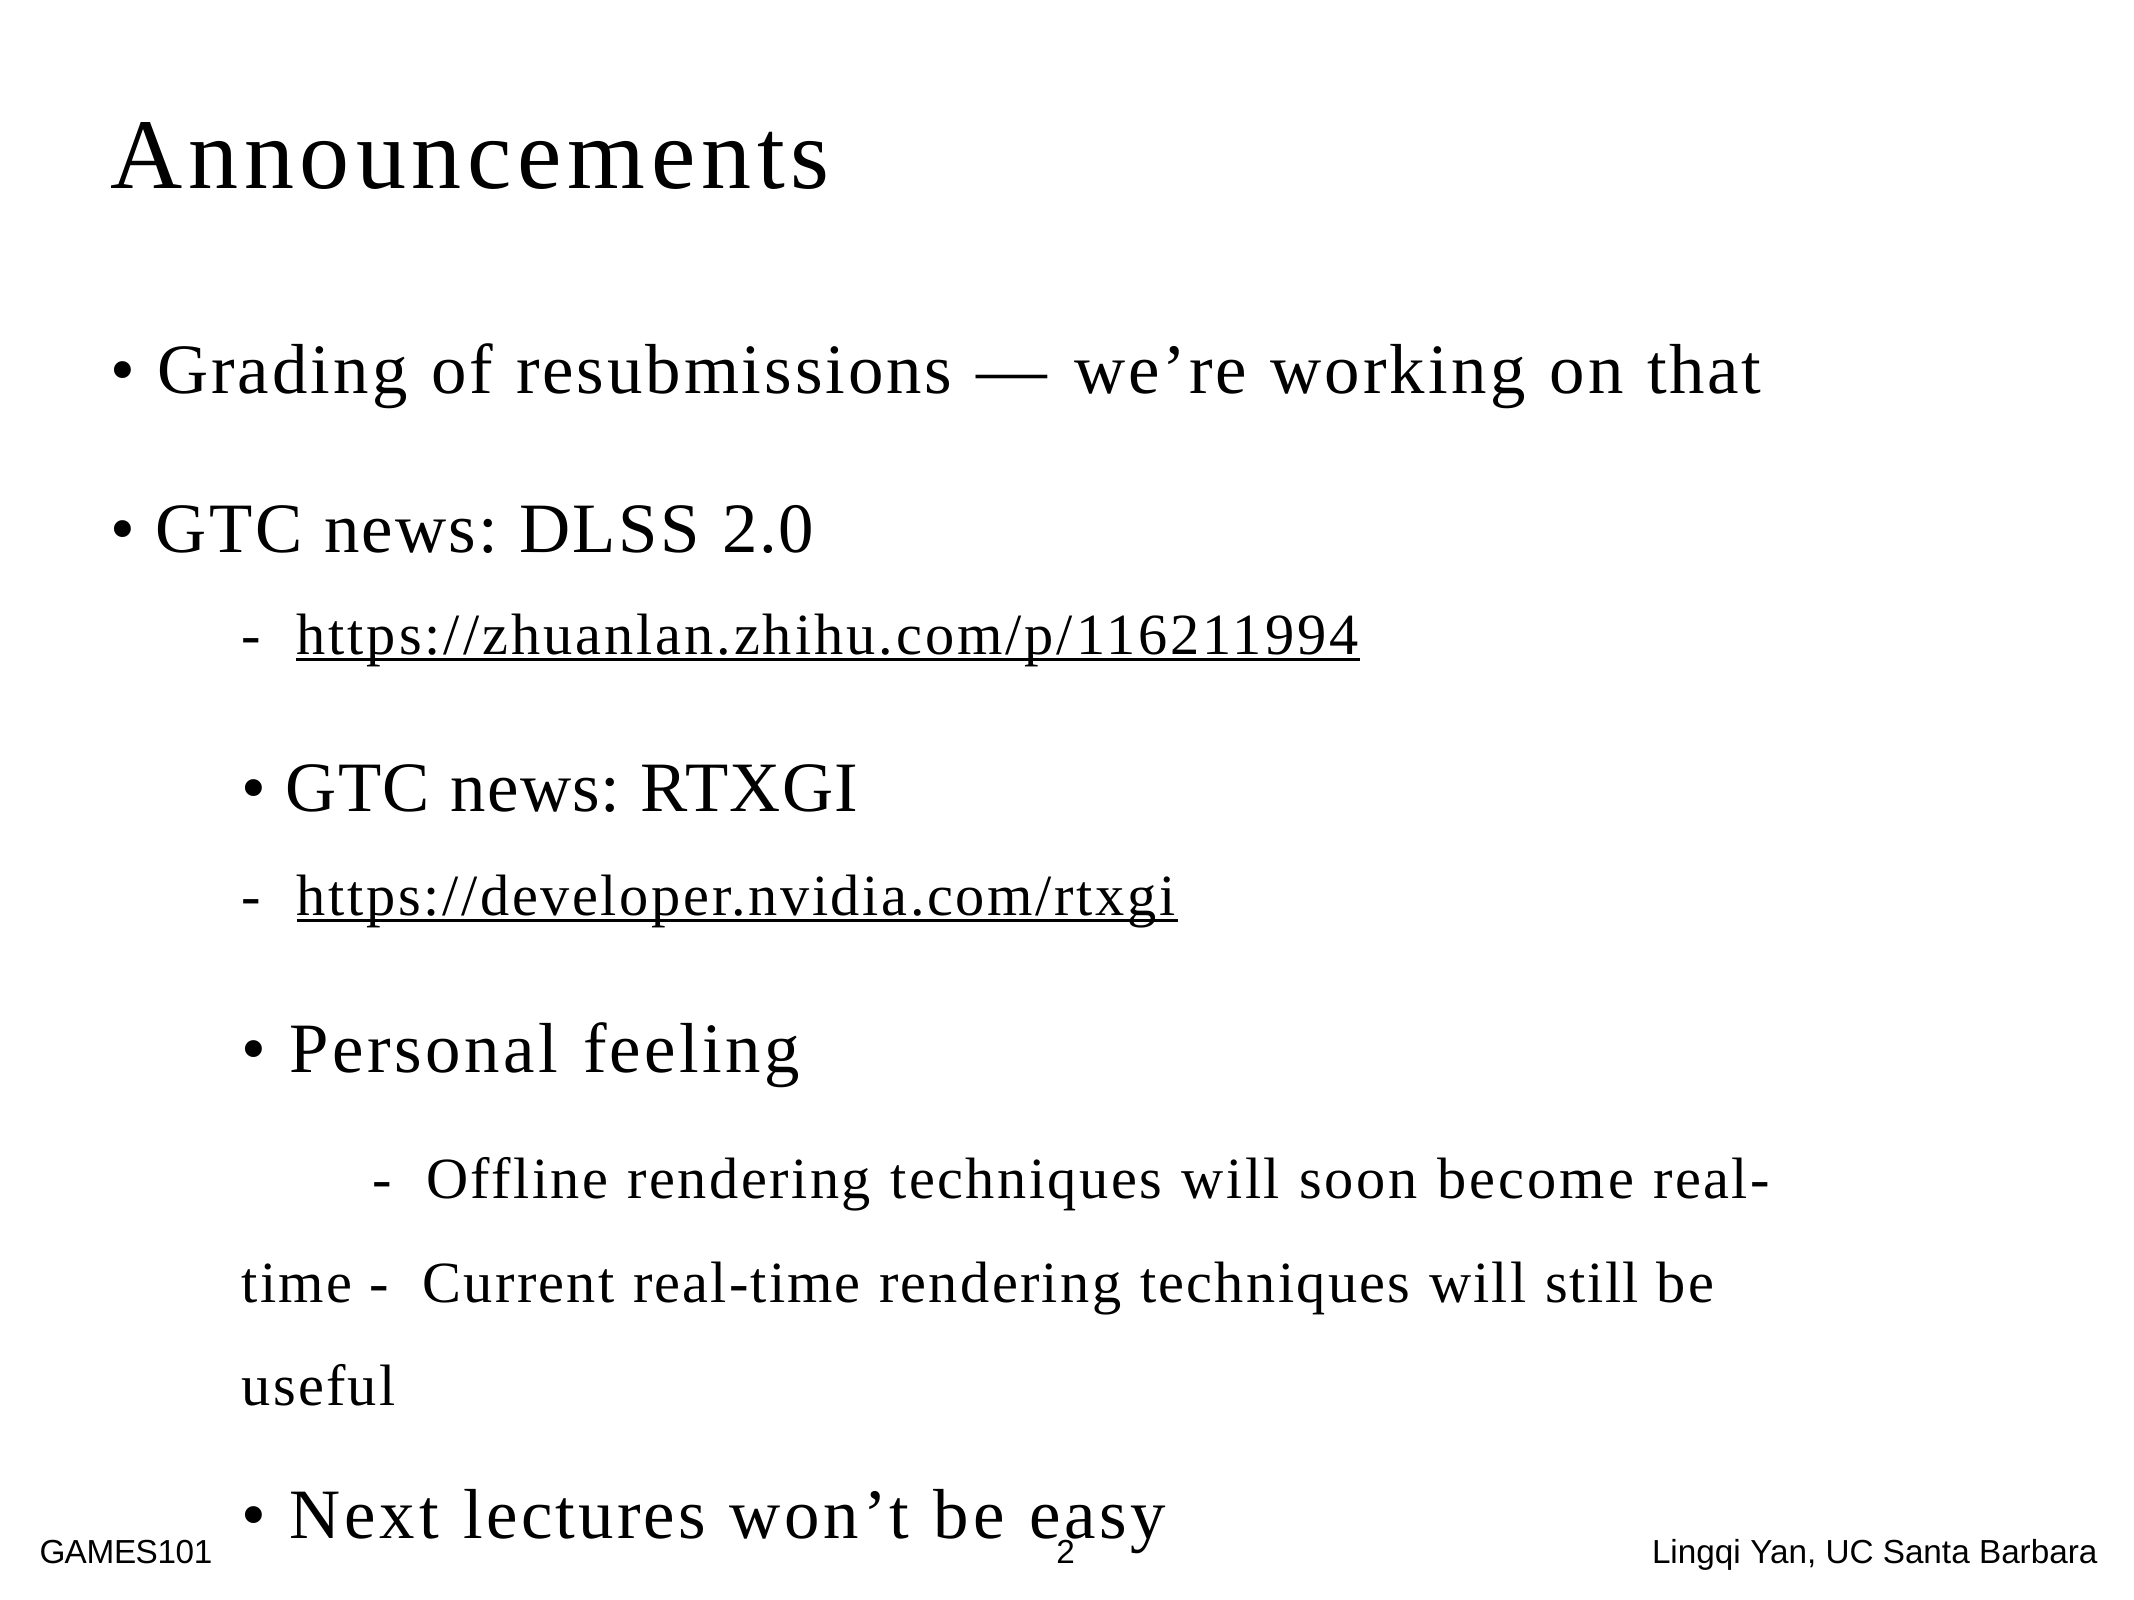

Announcements

• Grading of resubmissions — we’re working on that

• GTC news: DLSS 2.0

-  https://zhuanlan.zhihu.com/p/116211994

• GTC news: RTXGI

-  https://developer.nvidia.com/rtxgi

• Personal feeling

-  Offline rendering techniques will soon become real-time -  Current real-time rendering techniques will still be useful

• Next lectures won’t be easy
GAMES101	2	Lingqi Yan, UC Santa Barbara